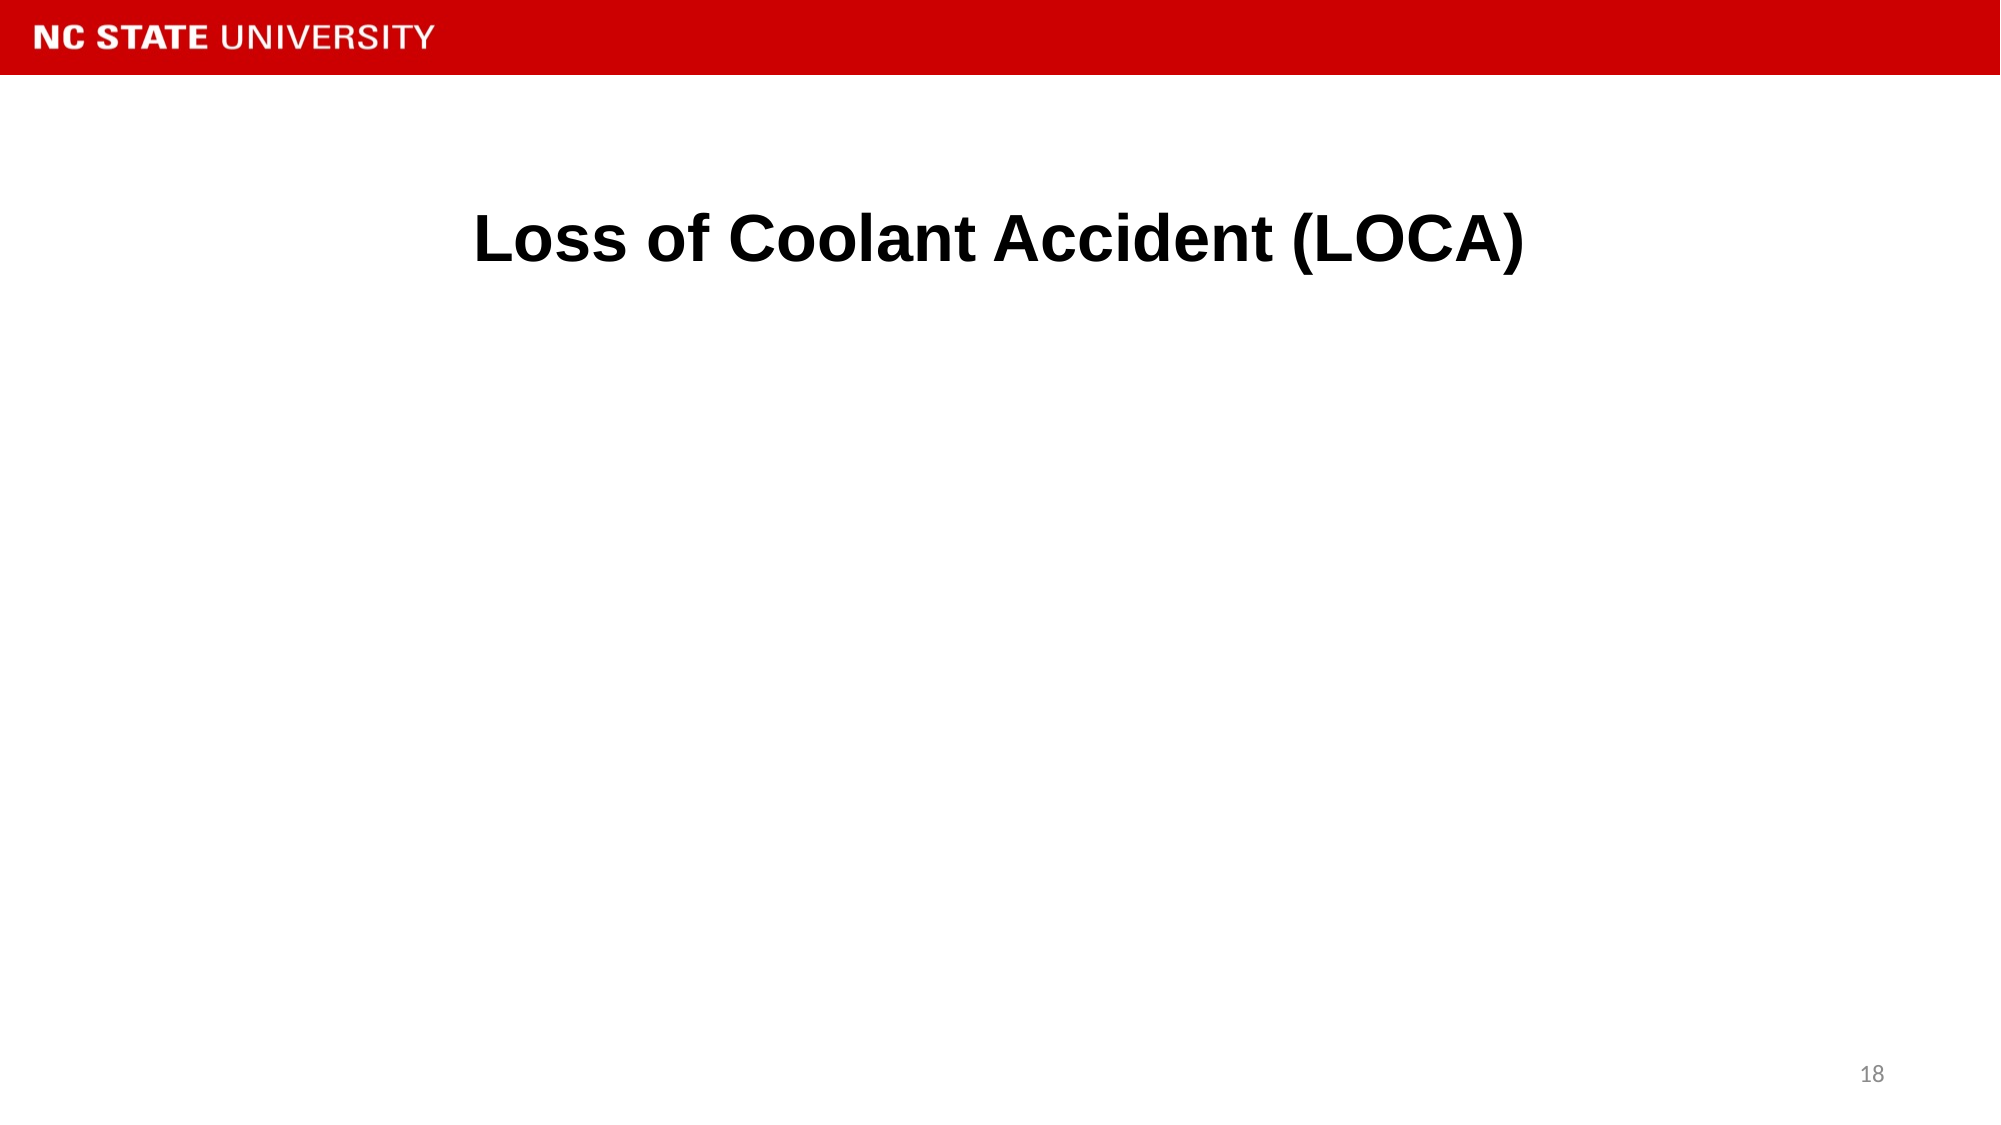

# Loss of Coolant Accident (LOCA)

18